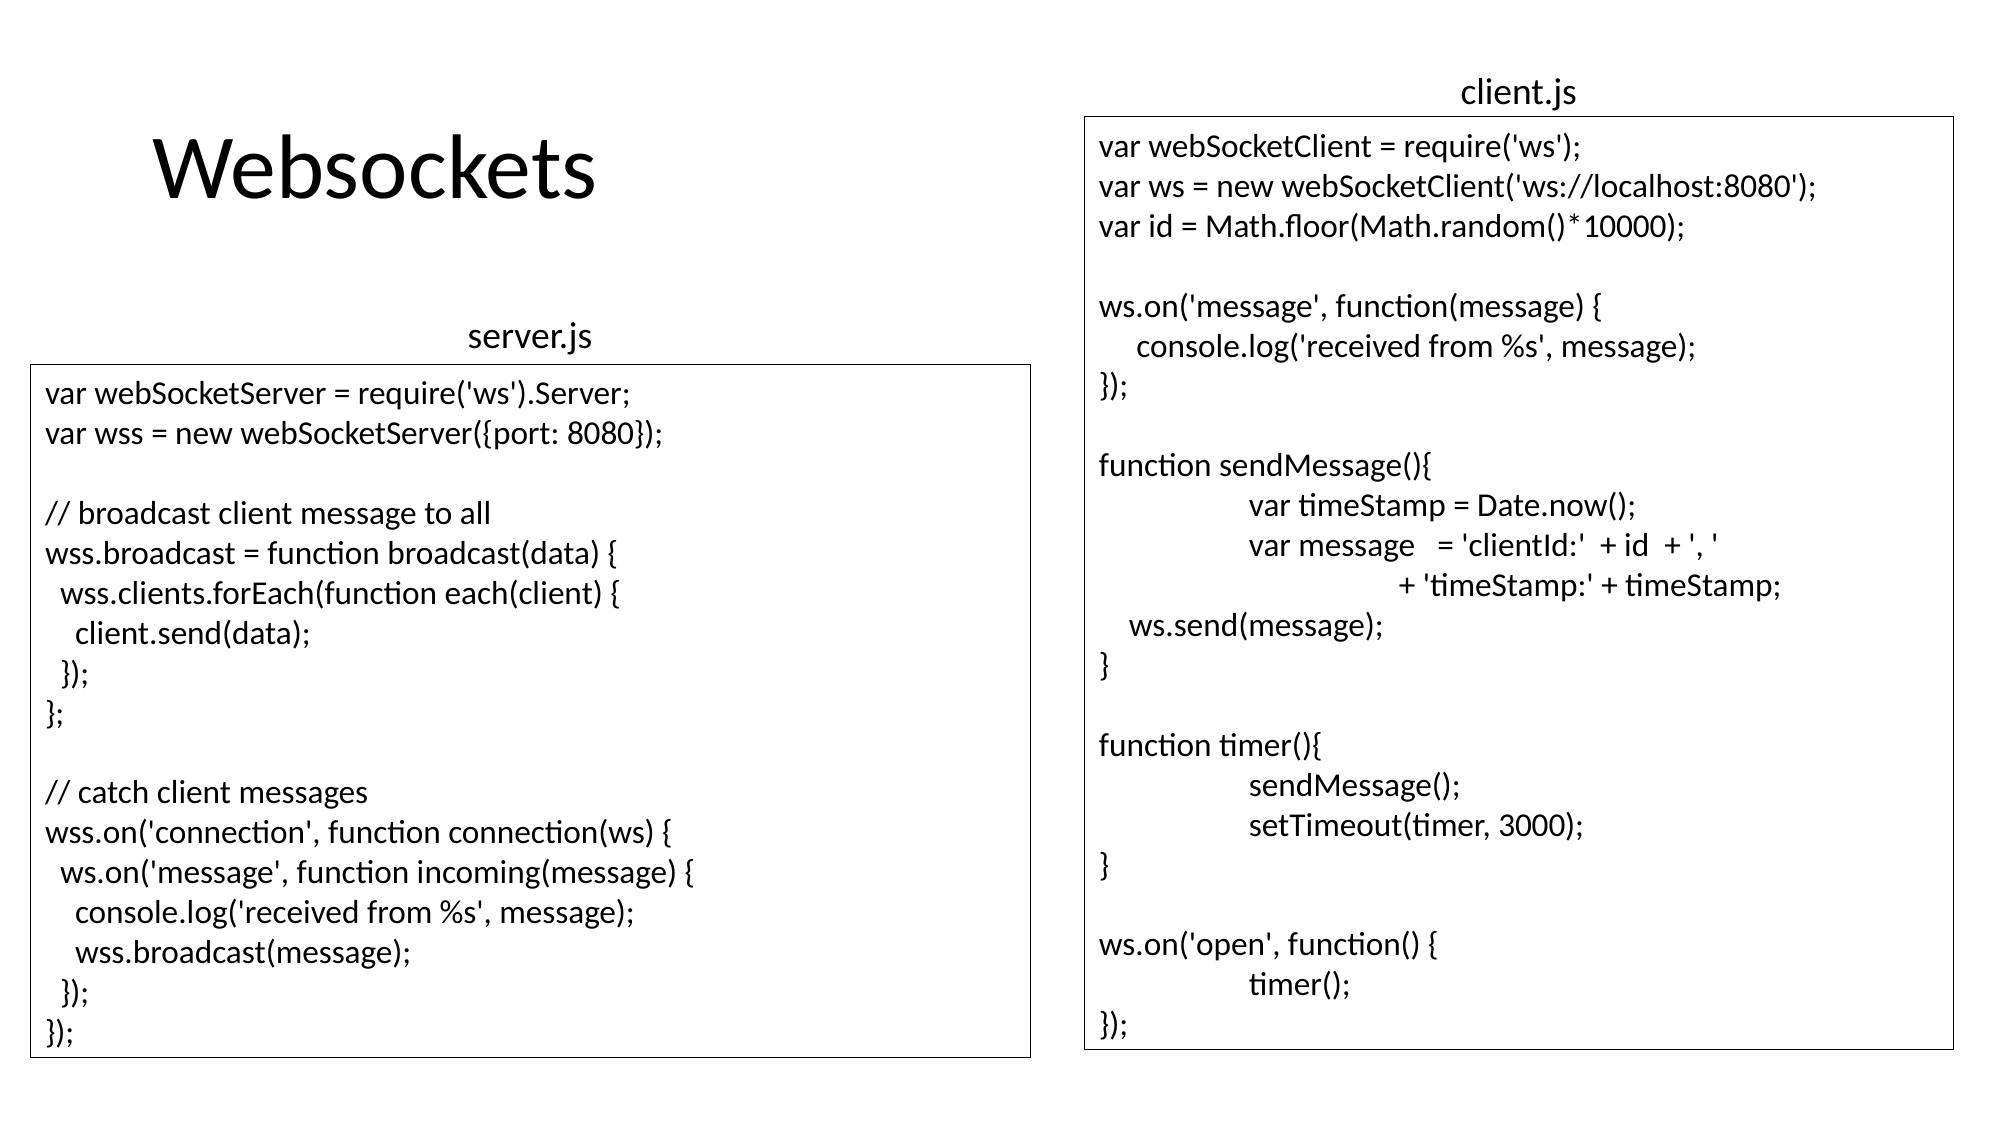

# Websockets
client.js
var webSocketClient = require('ws');
var ws = new webSocketClient('ws://localhost:8080');
var id = Math.floor(Math.random()*10000);

ws.on('message', function(message) {
     console.log('received from %s', message);
});

function sendMessage(){
	var timeStamp = Date.now();
	var message   = 'clientId:'  + id  + ', '
		+ 'timeStamp:' + timeStamp;
    ws.send(message);
}

function timer(){
	sendMessage();
	setTimeout(timer, 3000);
}

ws.on('open', function() {
	timer();
});
server.js
var webSocketServer = require('ws').Server;
var wss = new webSocketServer({port: 8080});

// broadcast client message to all
wss.broadcast = function broadcast(data) {
  wss.clients.forEach(function each(client) {
    client.send(data);
  });
};

// catch client messages
wss.on('connection', function connection(ws) {
  ws.on('message', function incoming(message) {
    console.log('received from %s', message);
    wss.broadcast(message);
  });
});